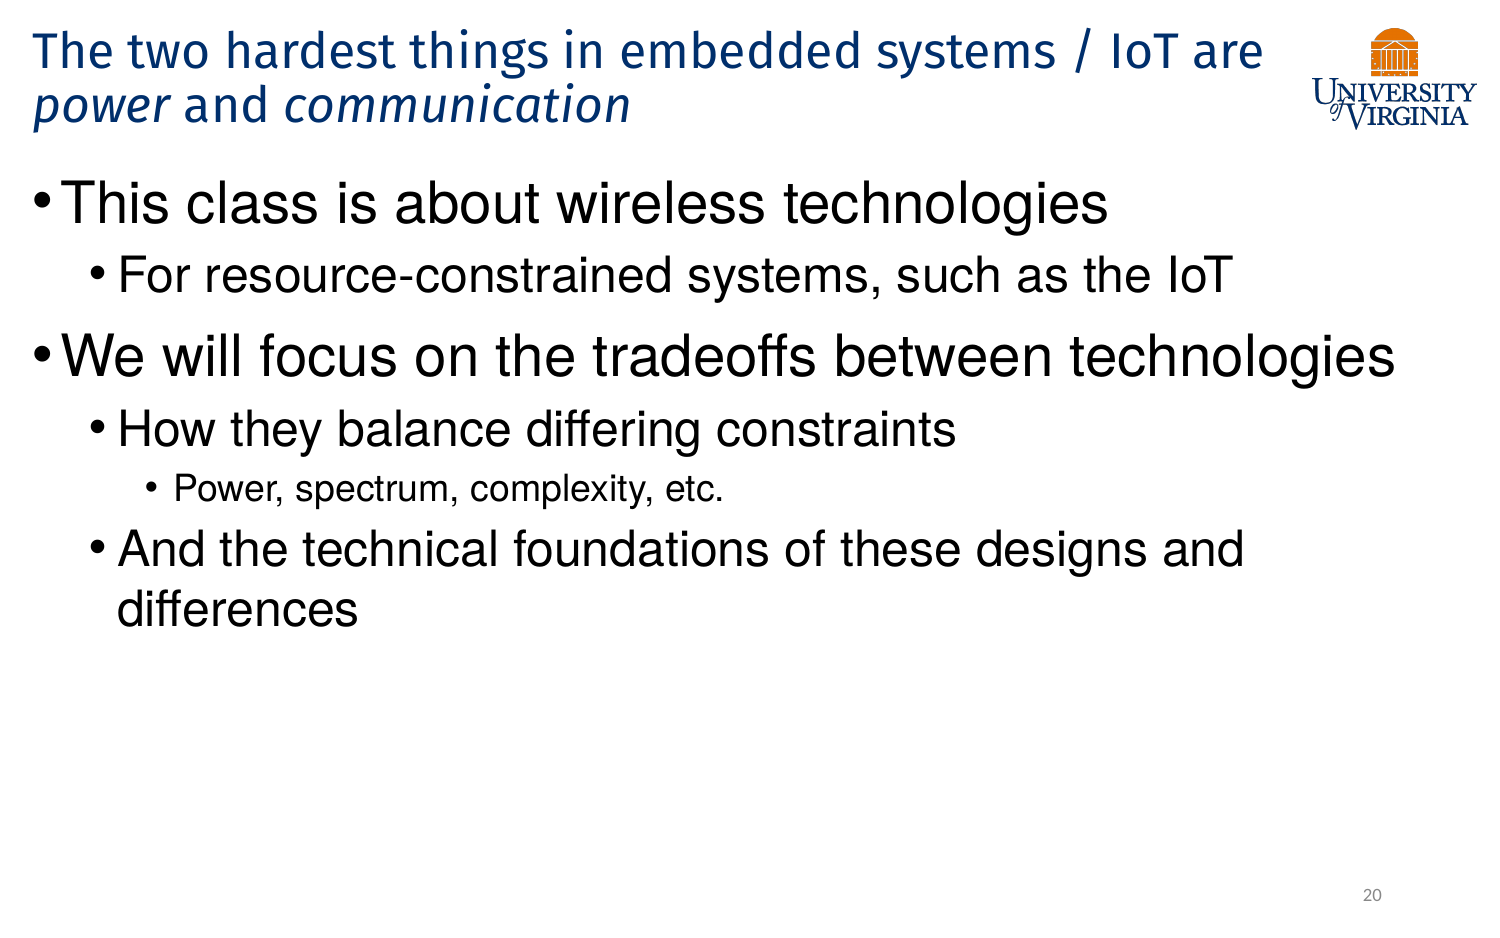

# The two hardest things in embedded systems / IoT are power and communication
This class is about wireless technologies
For resource-constrained systems, such as the IoT
We will focus on the tradeoffs between technologies
How they balance differing constraints
Power, spectrum, complexity, etc.
And the technical foundations of these designs and differences
20